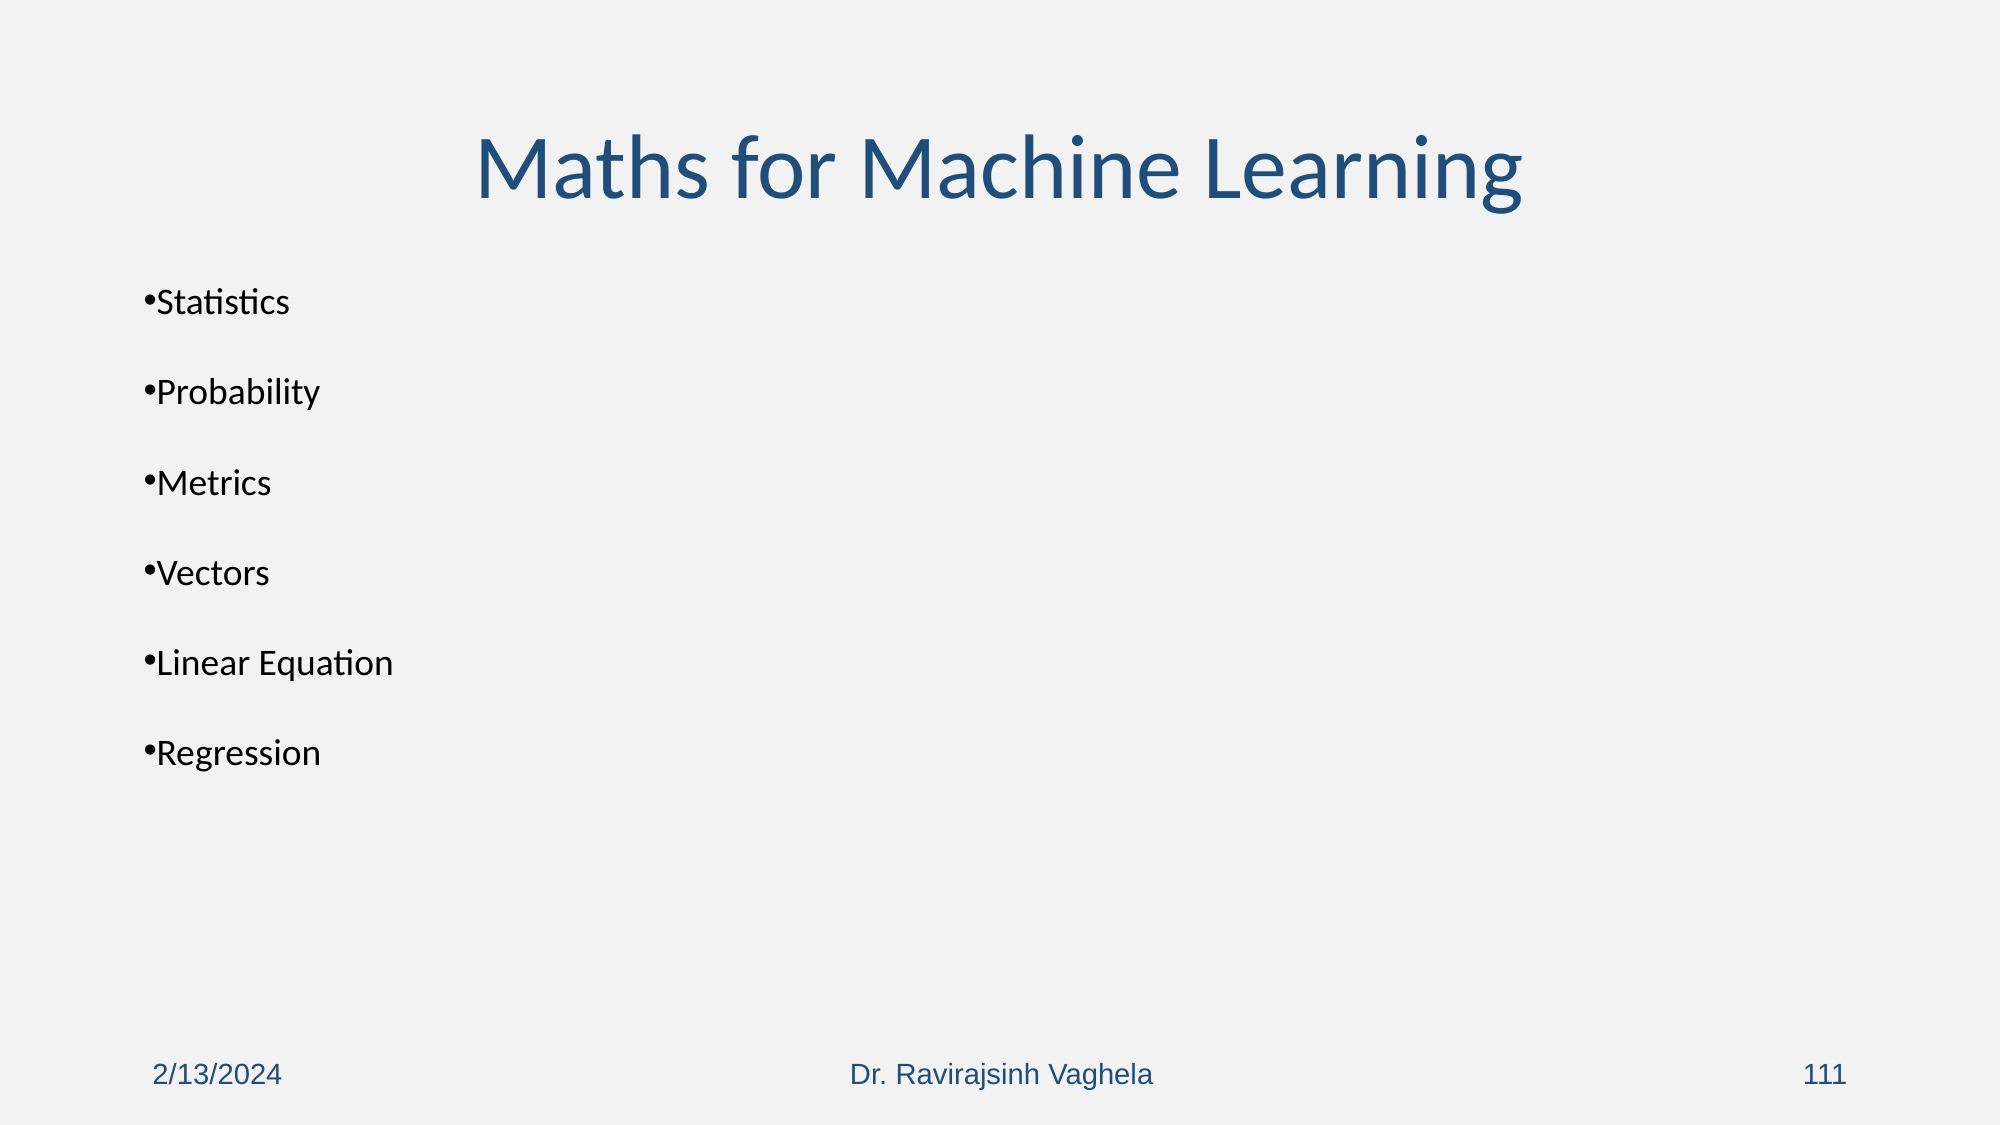

# Maths for Machine Learning
Statistics

Probability

Metrics

Vectors

Linear Equation

Regression
Dr. Ravirajsinh Vaghela
2/13/2024
111